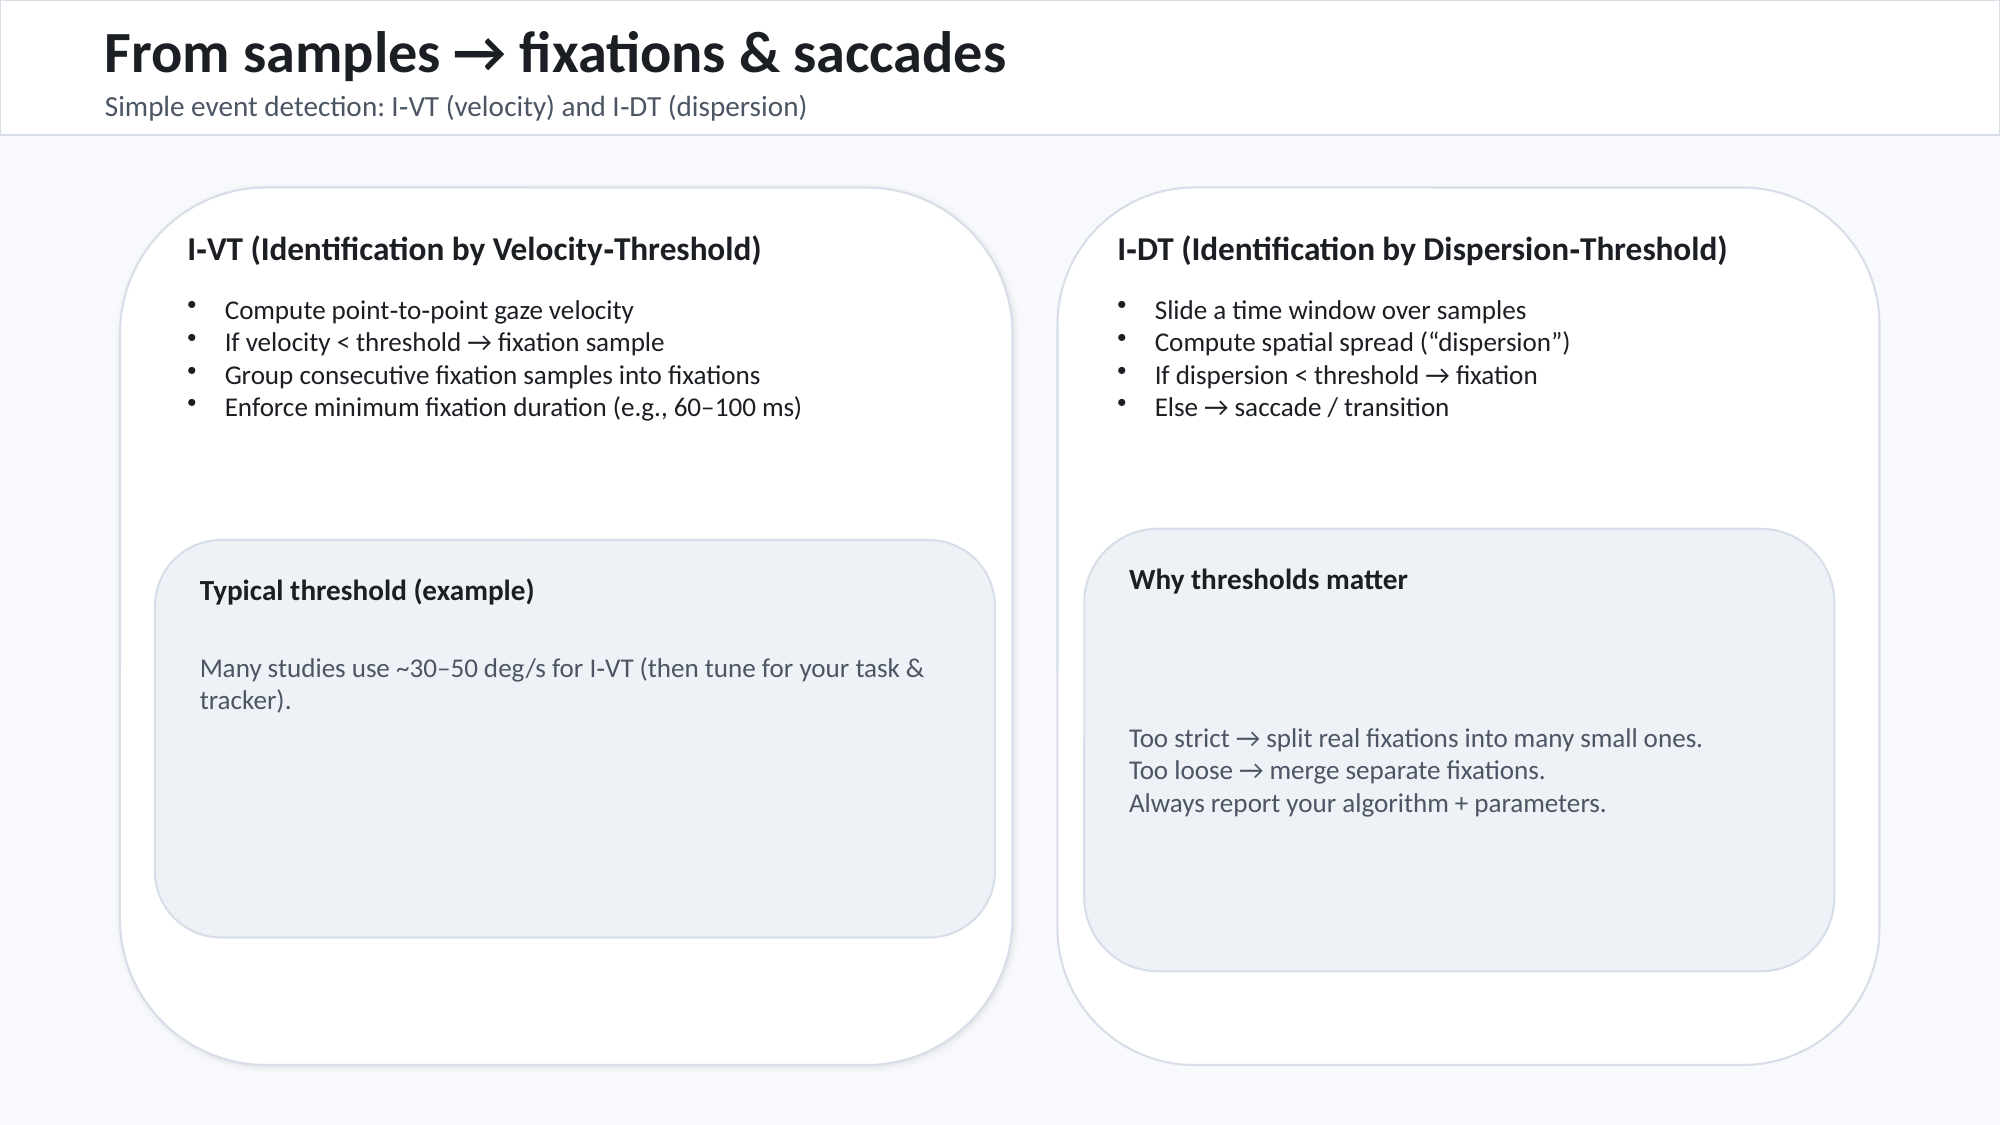

From samples → fixations & saccades
Simple event detection: I‑VT (velocity) and I‑DT (dispersion)

I‑VT (Identification by Velocity‑Threshold)
I‑DT (Identification by Dispersion‑Threshold)
Compute point‑to‑point gaze velocity
If velocity < threshold → fixation sample
Group consecutive fixation samples into fixations
Enforce minimum fixation duration (e.g., 60–100 ms)
Slide a time window over samples
Compute spatial spread (“dispersion”)
If dispersion < threshold → fixation
Else → saccade / transition

Why thresholds matter
Typical threshold (example)
Too strict → split real fixations into many small ones.
Too loose → merge separate fixations.
Always report your algorithm + parameters.
Many studies use ~30–50 deg/s for I‑VT (then tune for your task & tracker).